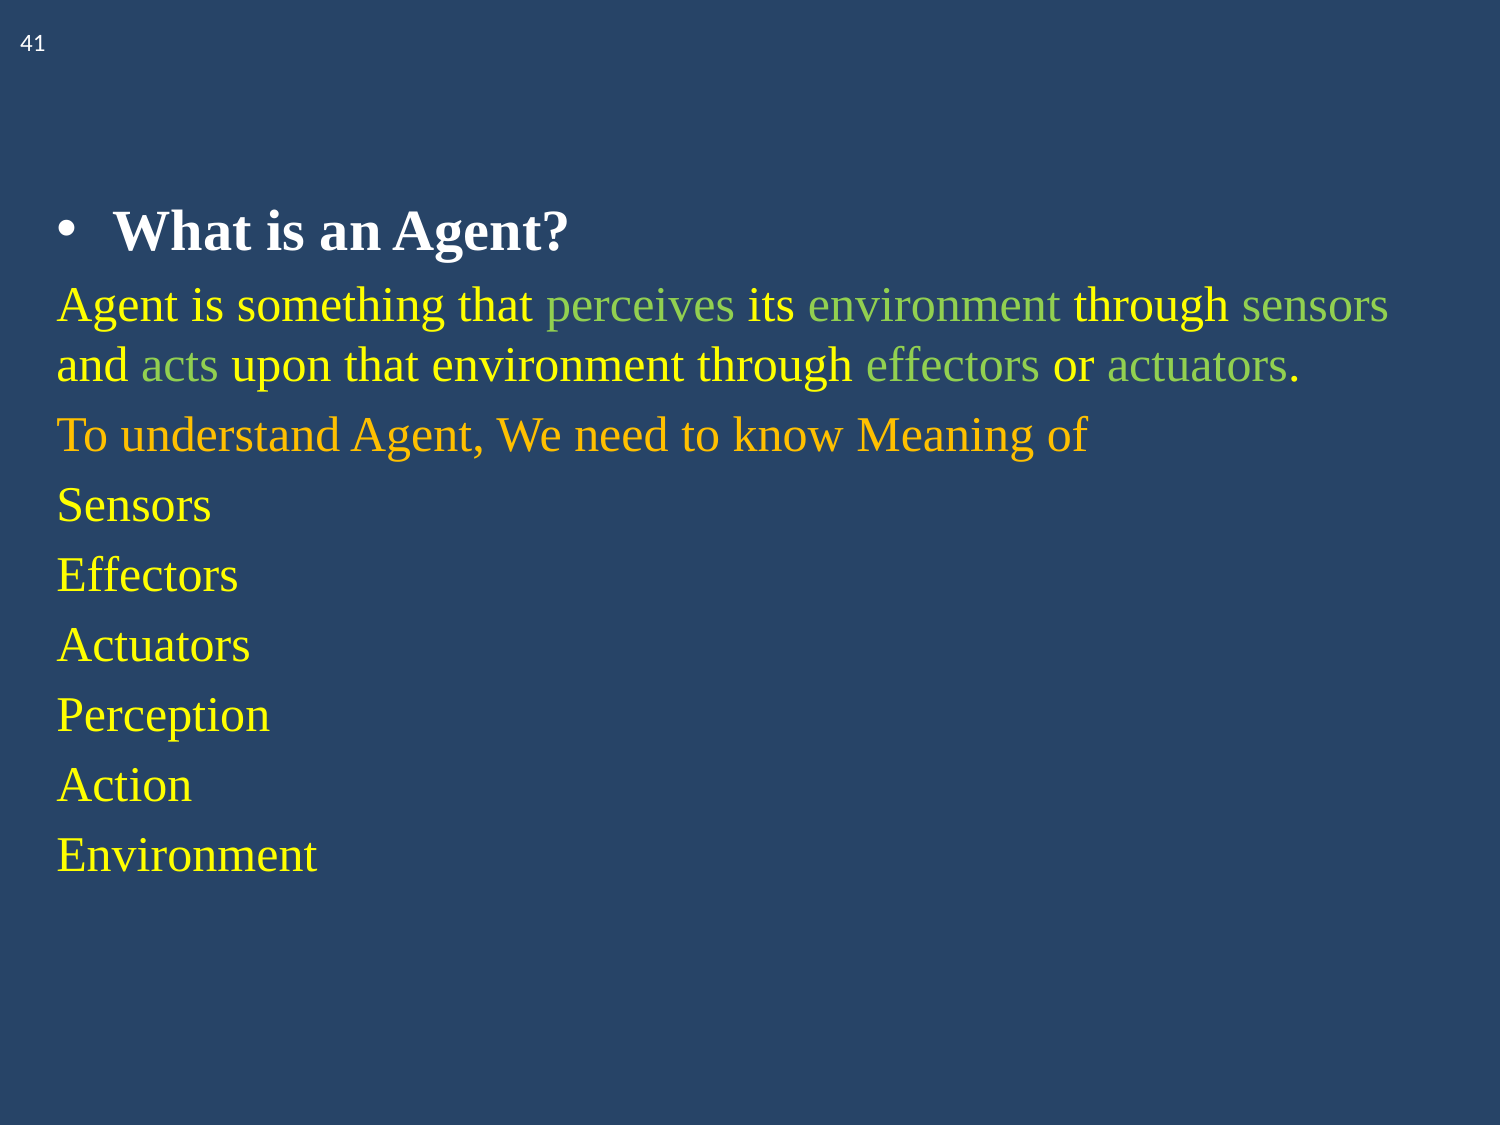

41
What is an Agent?
Agent is something that perceives its environment through sensors and acts upon that environment through effectors or actuators.
To understand Agent, We need to know Meaning of
Sensors
Effectors
Actuators
Perception
Action
Environment